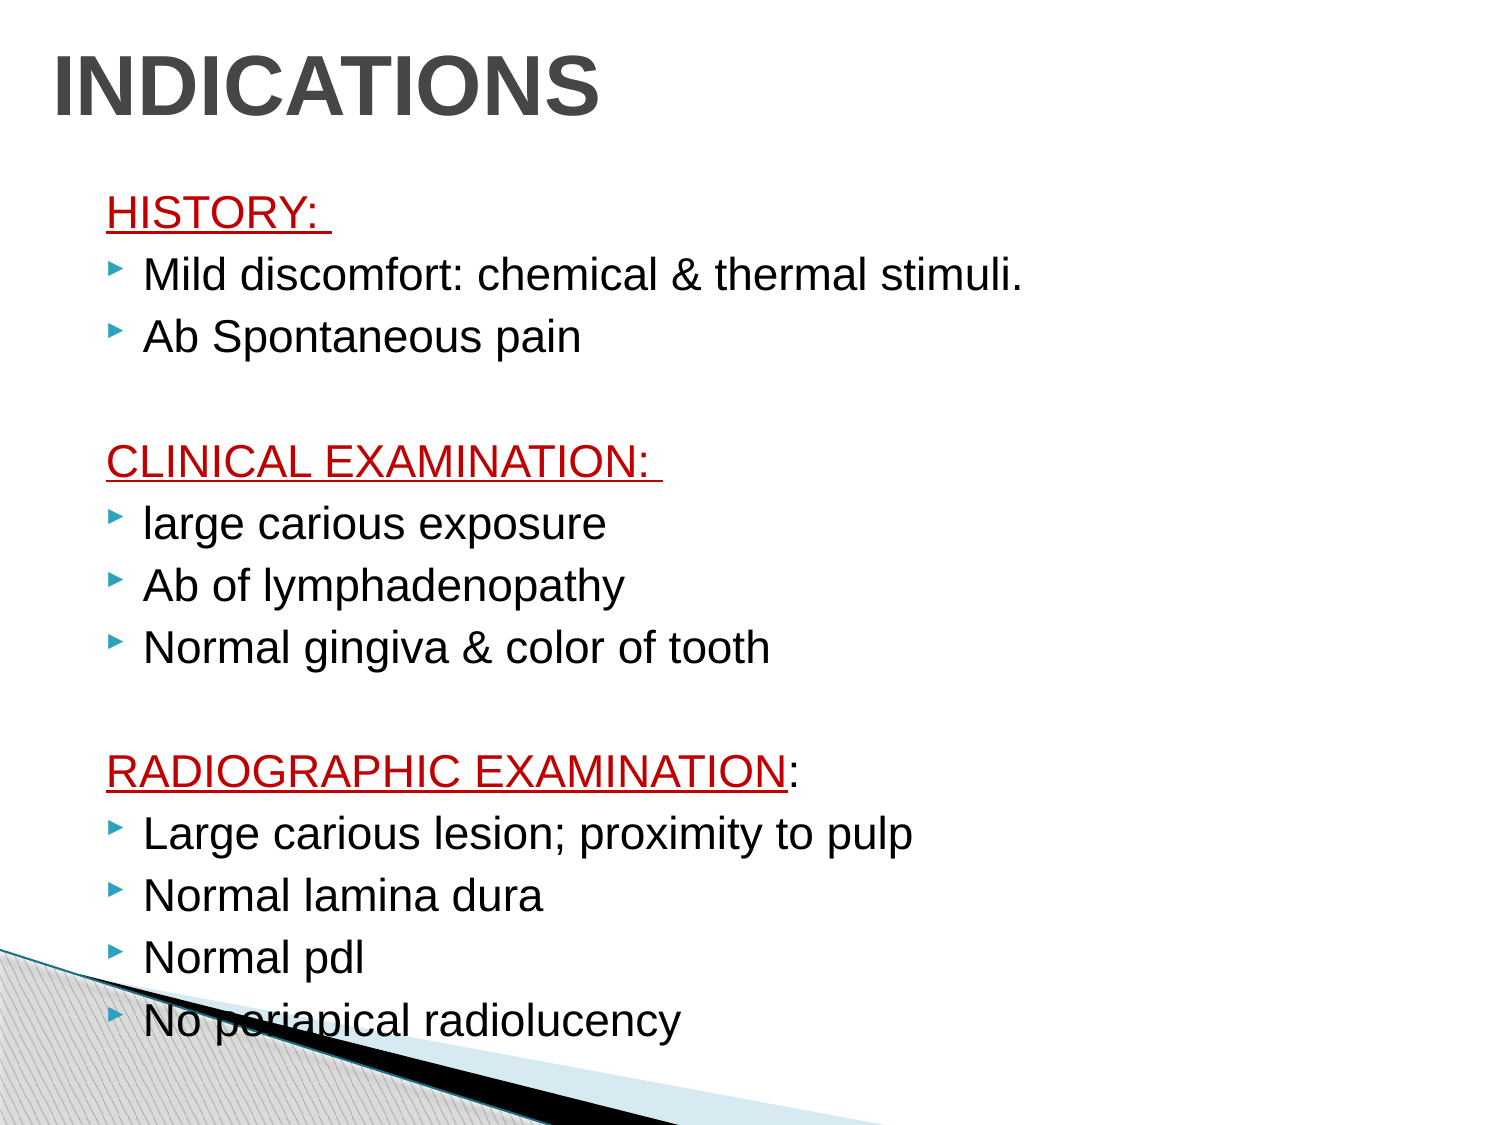

# INDICATIONS
HISTORY:
Mild discomfort: chemical & thermal stimuli.
Ab Spontaneous pain

CLINICAL EXAMINATION:
large carious exposure
Ab of lymphadenopathy
Normal gingiva & color of tooth

RADIOGRAPHIC EXAMINATION:
Large carious lesion; proximity to pulp
Normal lamina dura
Normal pdl
No periapical radiolucency